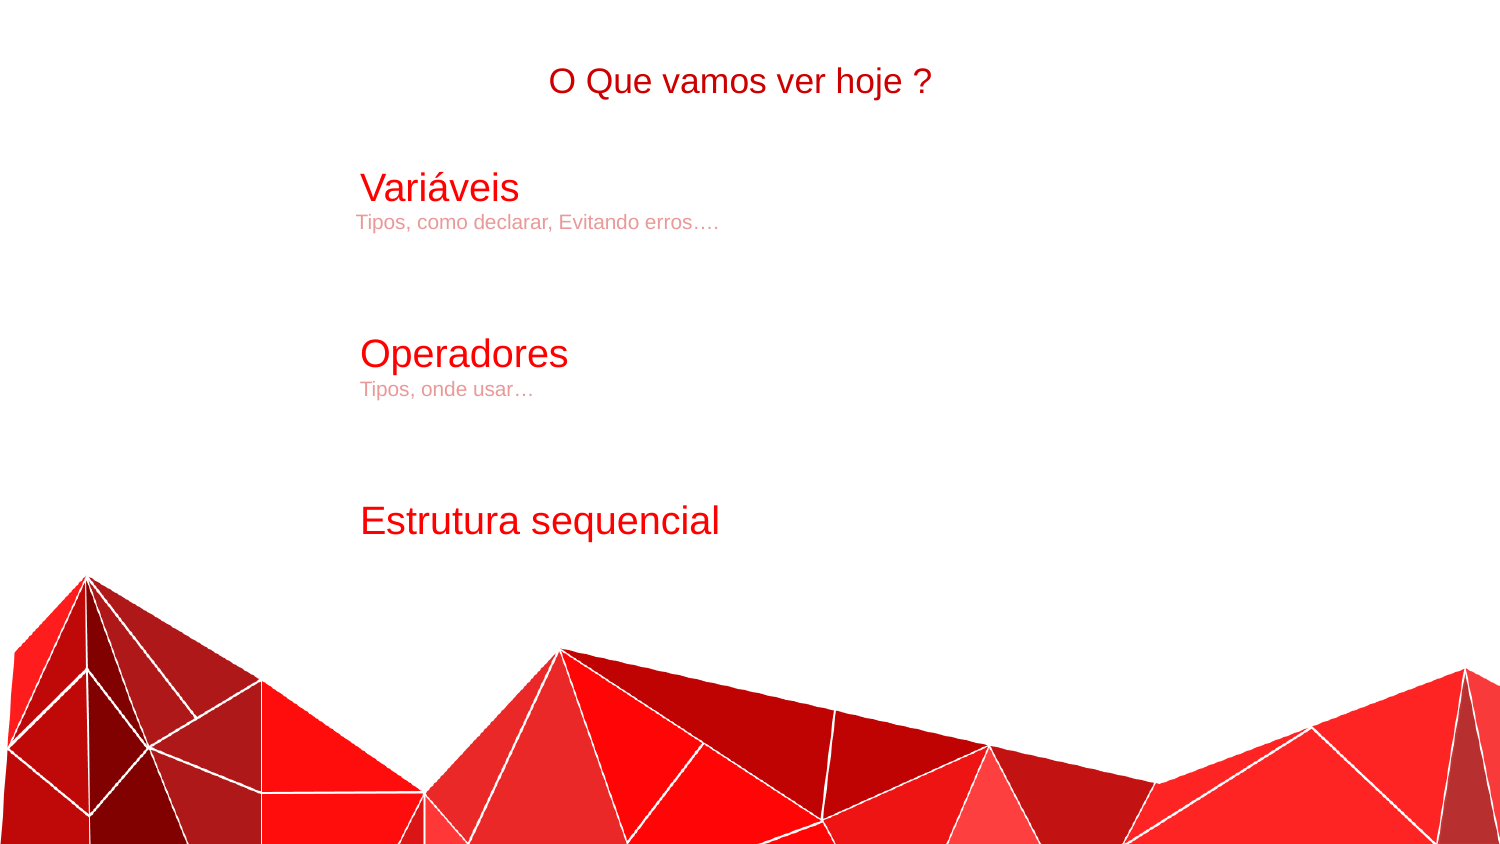

O Que vamos ver hoje ?
Variáveis
Tipos, como declarar, Evitando erros….
Operadores
Tipos, onde usar…
Estrutura sequencial